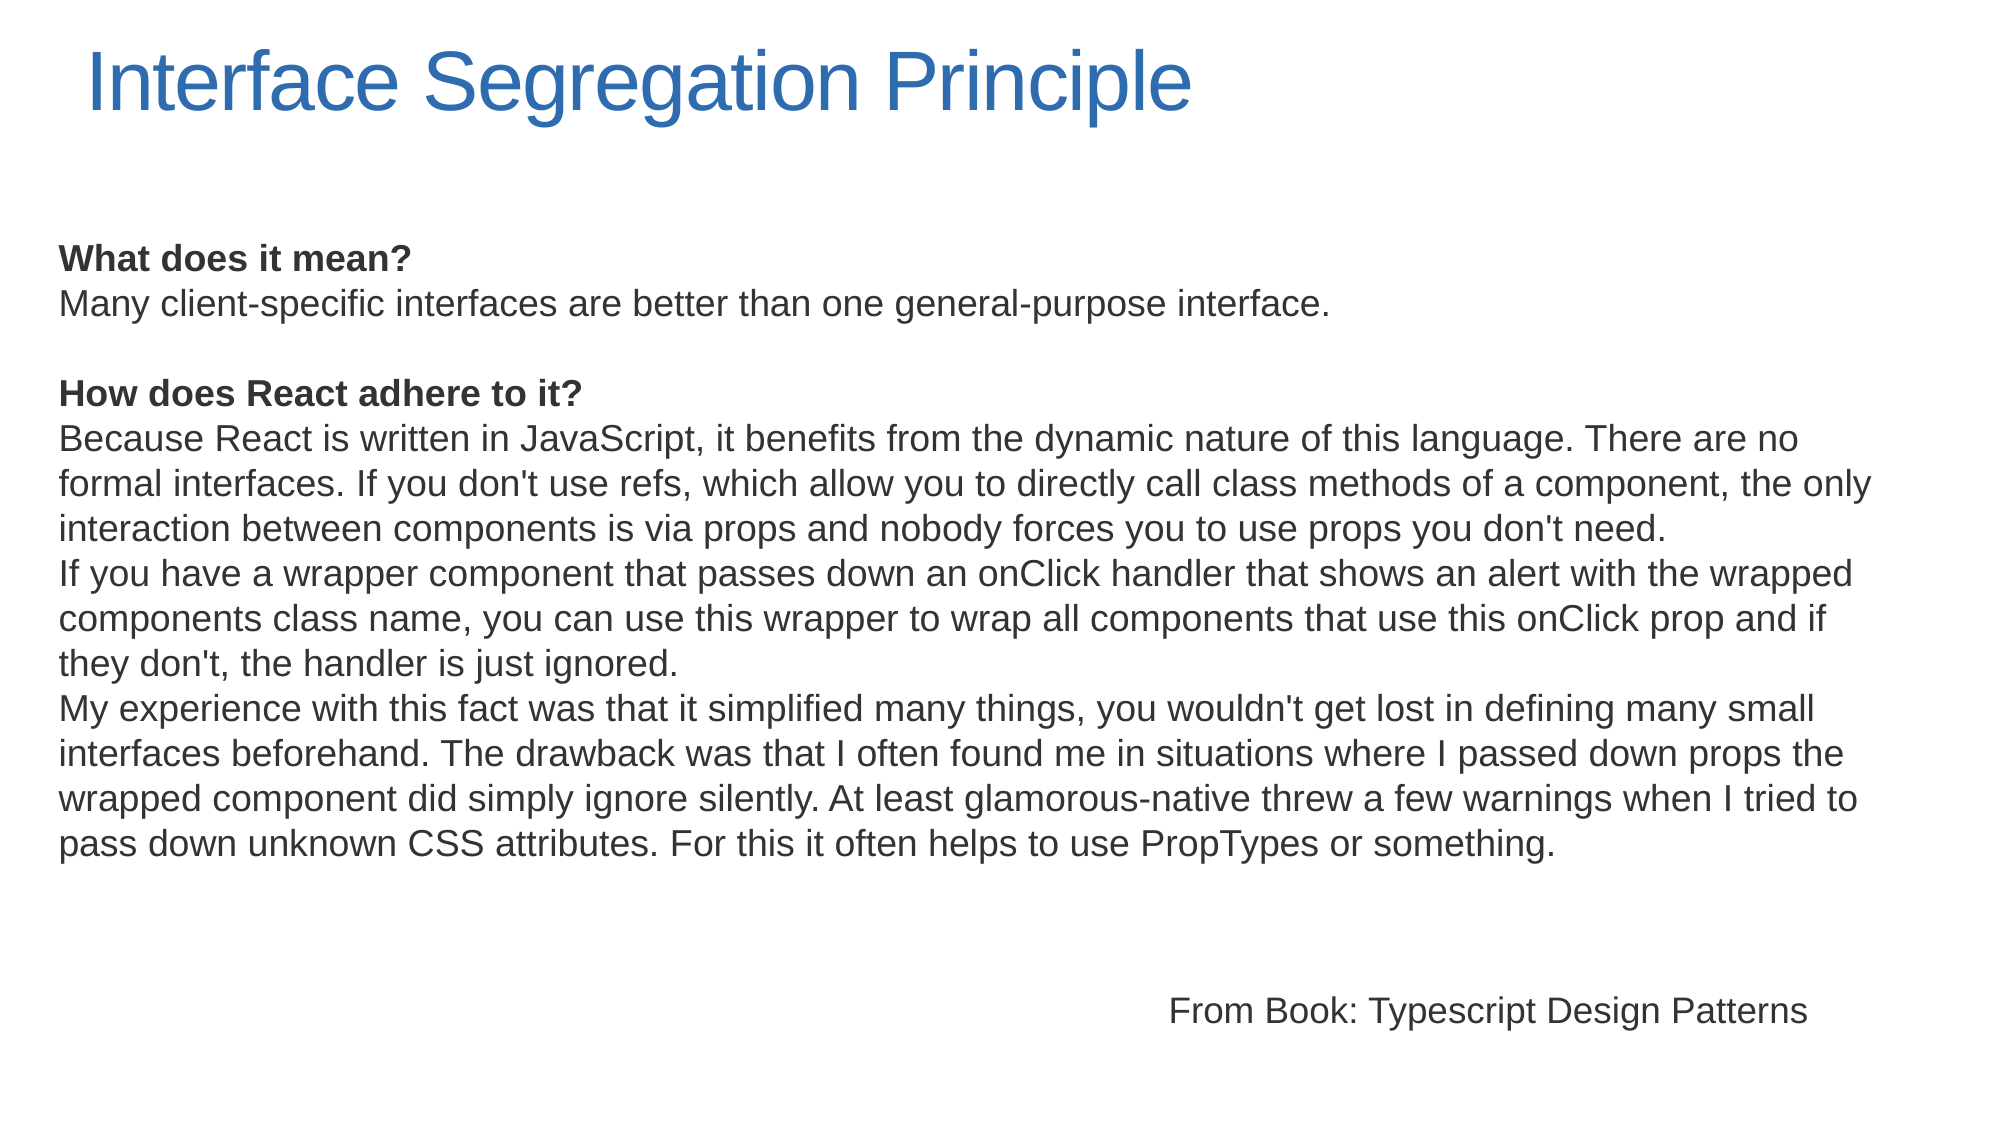

# Interface Segregation Principle
What does it mean?
Many client-specific interfaces are better than one general-purpose interface.

How does React adhere to it?
Because React is written in JavaScript, it benefits from the dynamic nature of this language. There are no formal interfaces. If you don't use refs, which allow you to directly call class methods of a component, the only interaction between components is via props and nobody forces you to use props you don't need.
If you have a wrapper component that passes down an onClick handler that shows an alert with the wrapped components class name, you can use this wrapper to wrap all components that use this onClick prop and if they don't, the handler is just ignored.
My experience with this fact was that it simplified many things, you wouldn't get lost in defining many small interfaces beforehand. The drawback was that I often found me in situations where I passed down props the wrapped component did simply ignore silently. At least glamorous-native threw a few warnings when I tried to pass down unknown CSS attributes. For this it often helps to use PropTypes or something.

From Book: Typescript Design Patterns